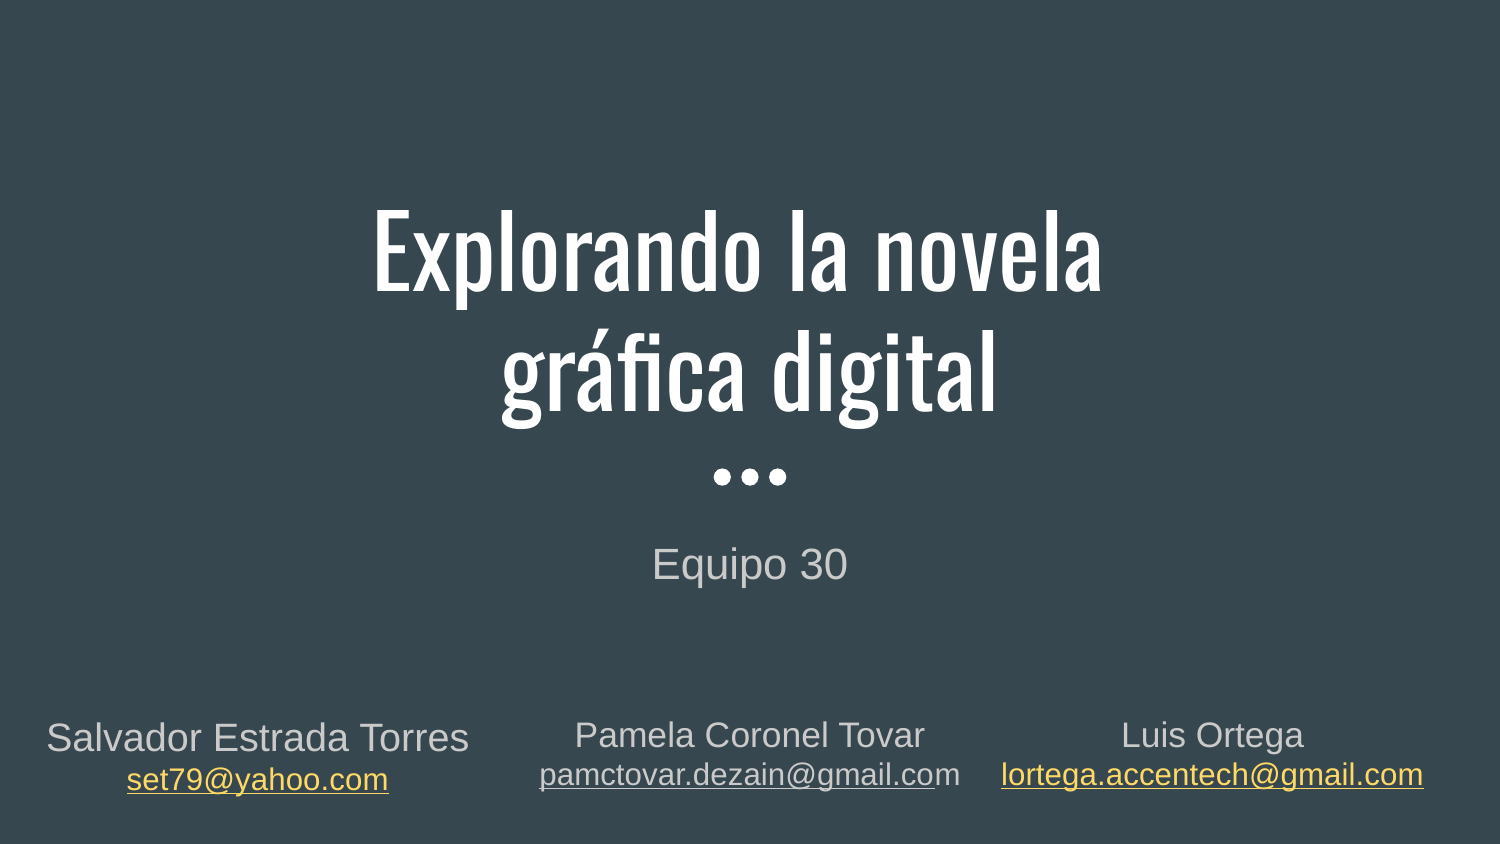

# Explorando la novela
gráfica digital
Equipo 30
Salvador Estrada Torres
set79@yahoo.com
Pamela Coronel Tovar
pamctovar.dezain@gmail.com
Luis Ortega
lortega.accentech@gmail.com